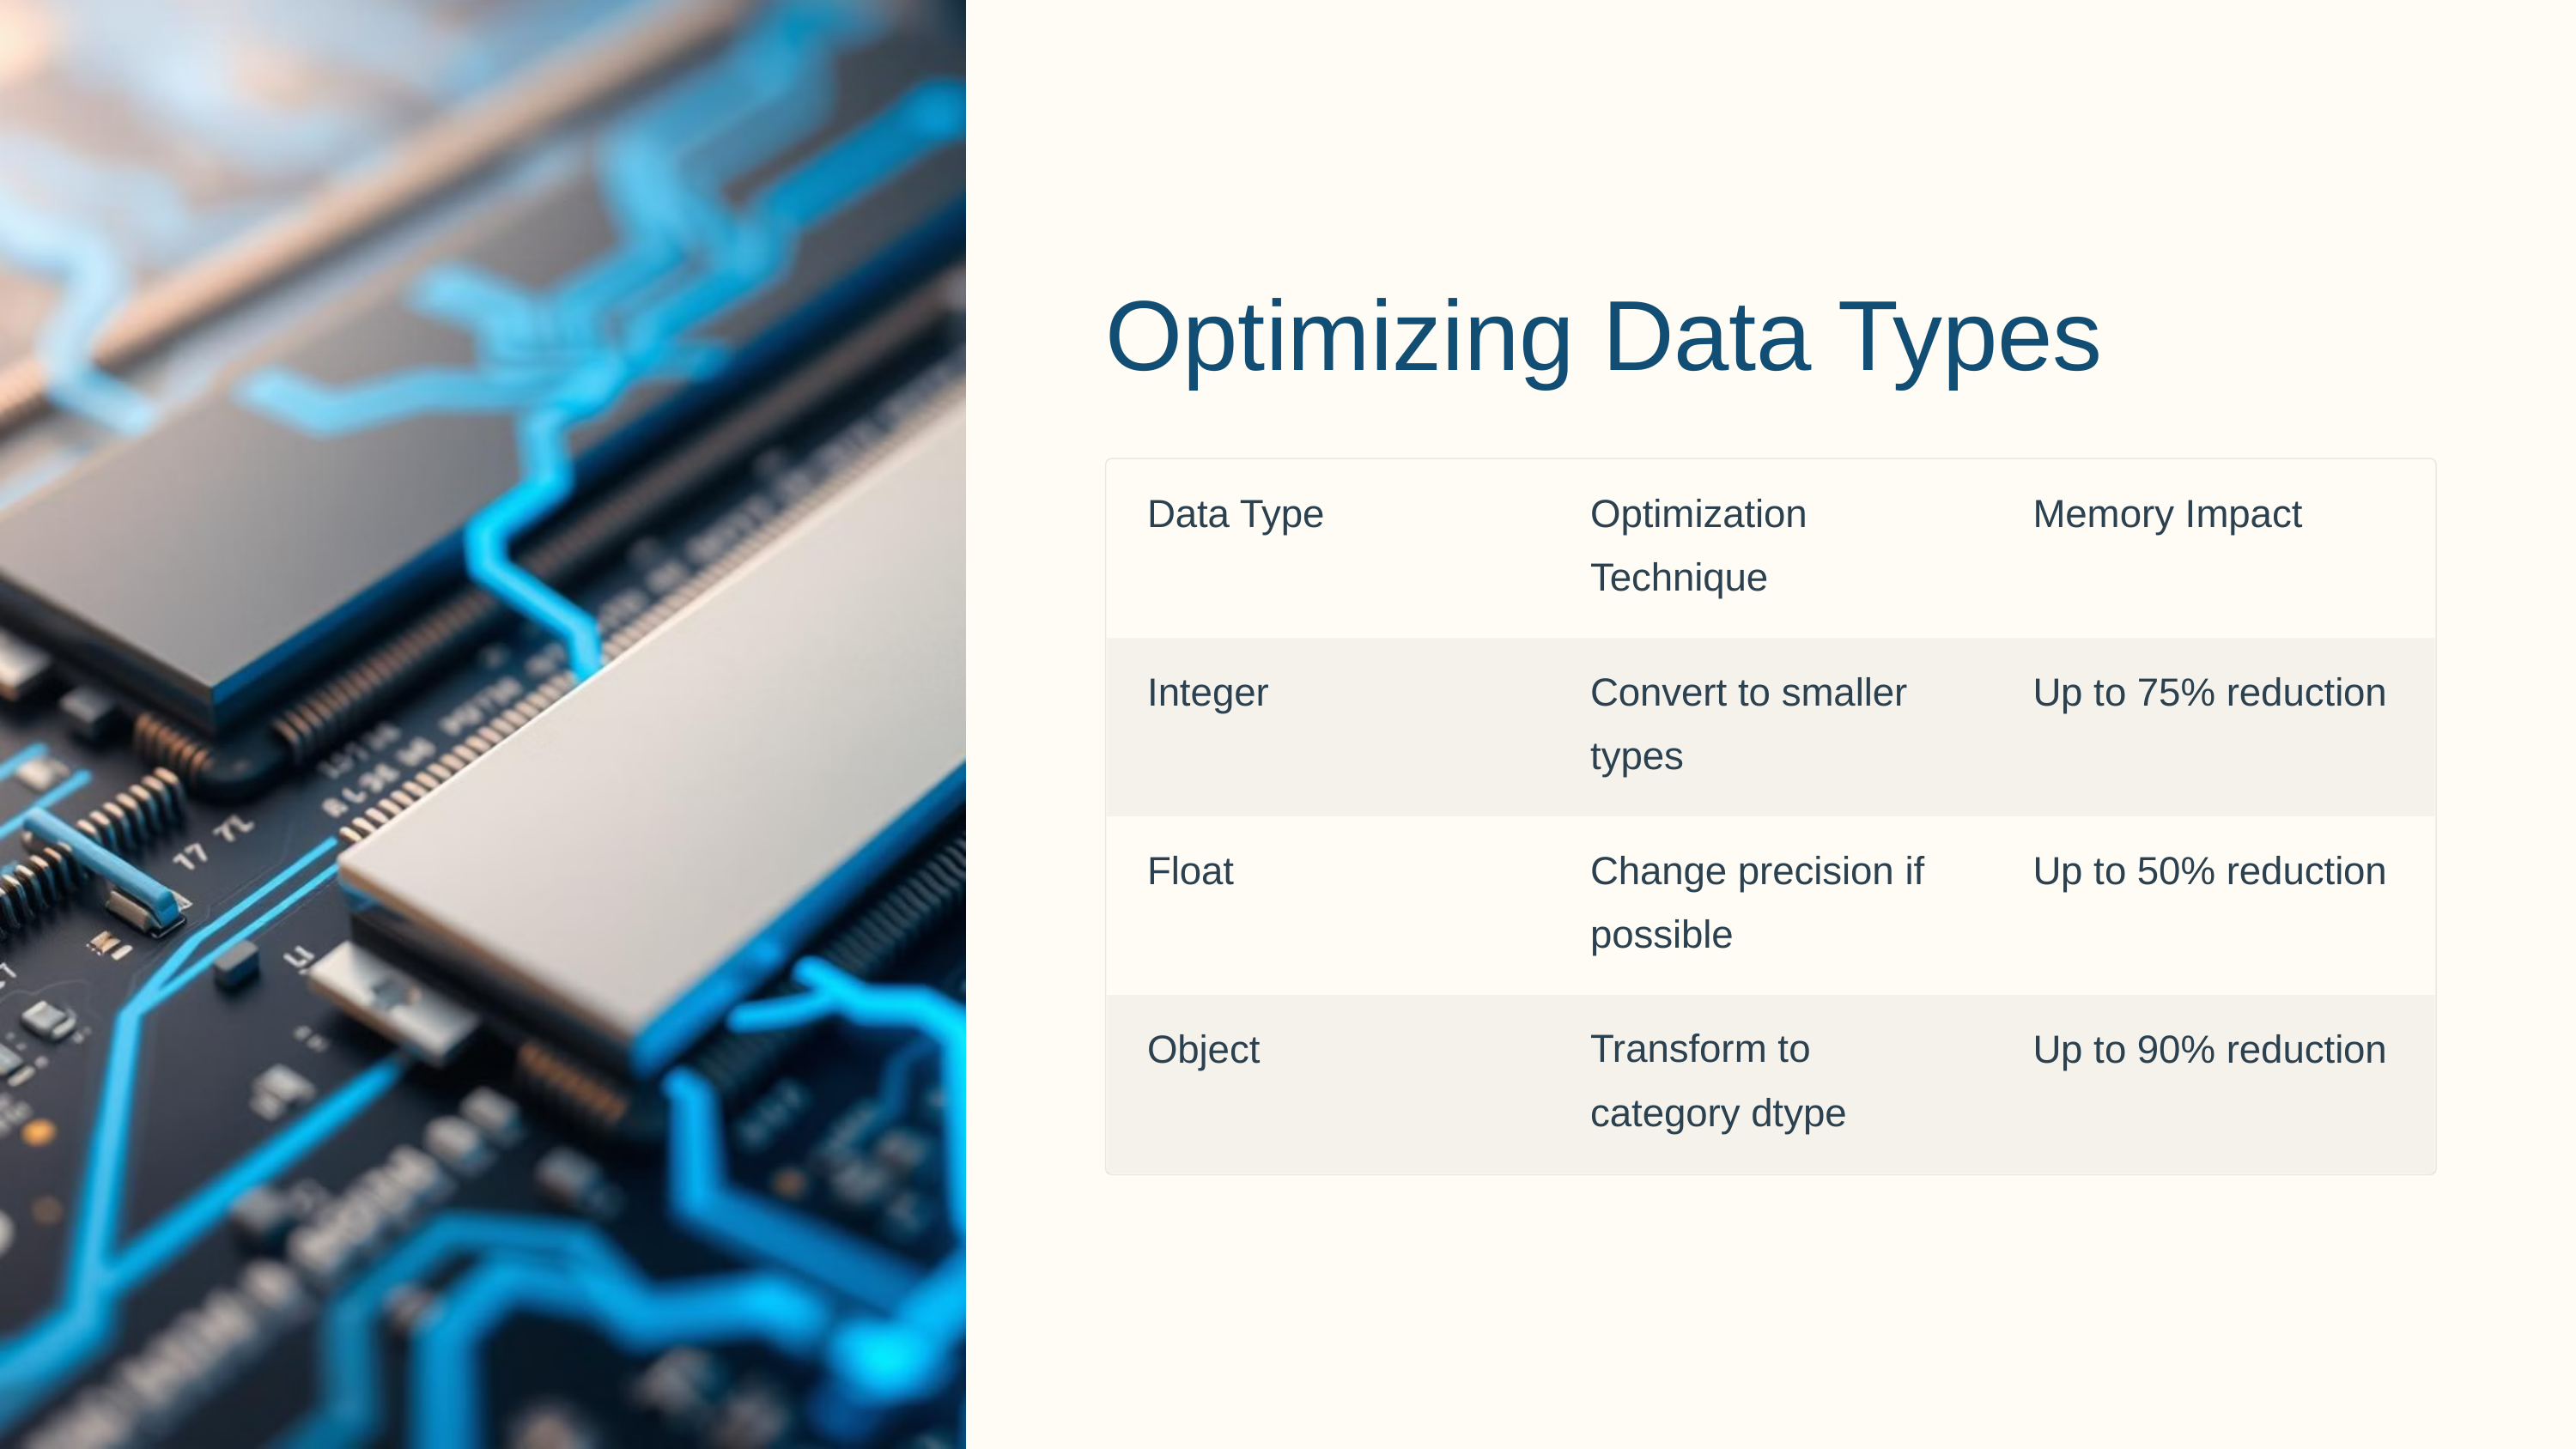

Optimizing Data Types

Data Type
Optimization Technique
Memory Impact

Integer
Convert to smaller types
Up to 75% reduction

Float
Change precision if possible
Up to 50% reduction

Object
Transform to category dtype
Up to 90% reduction